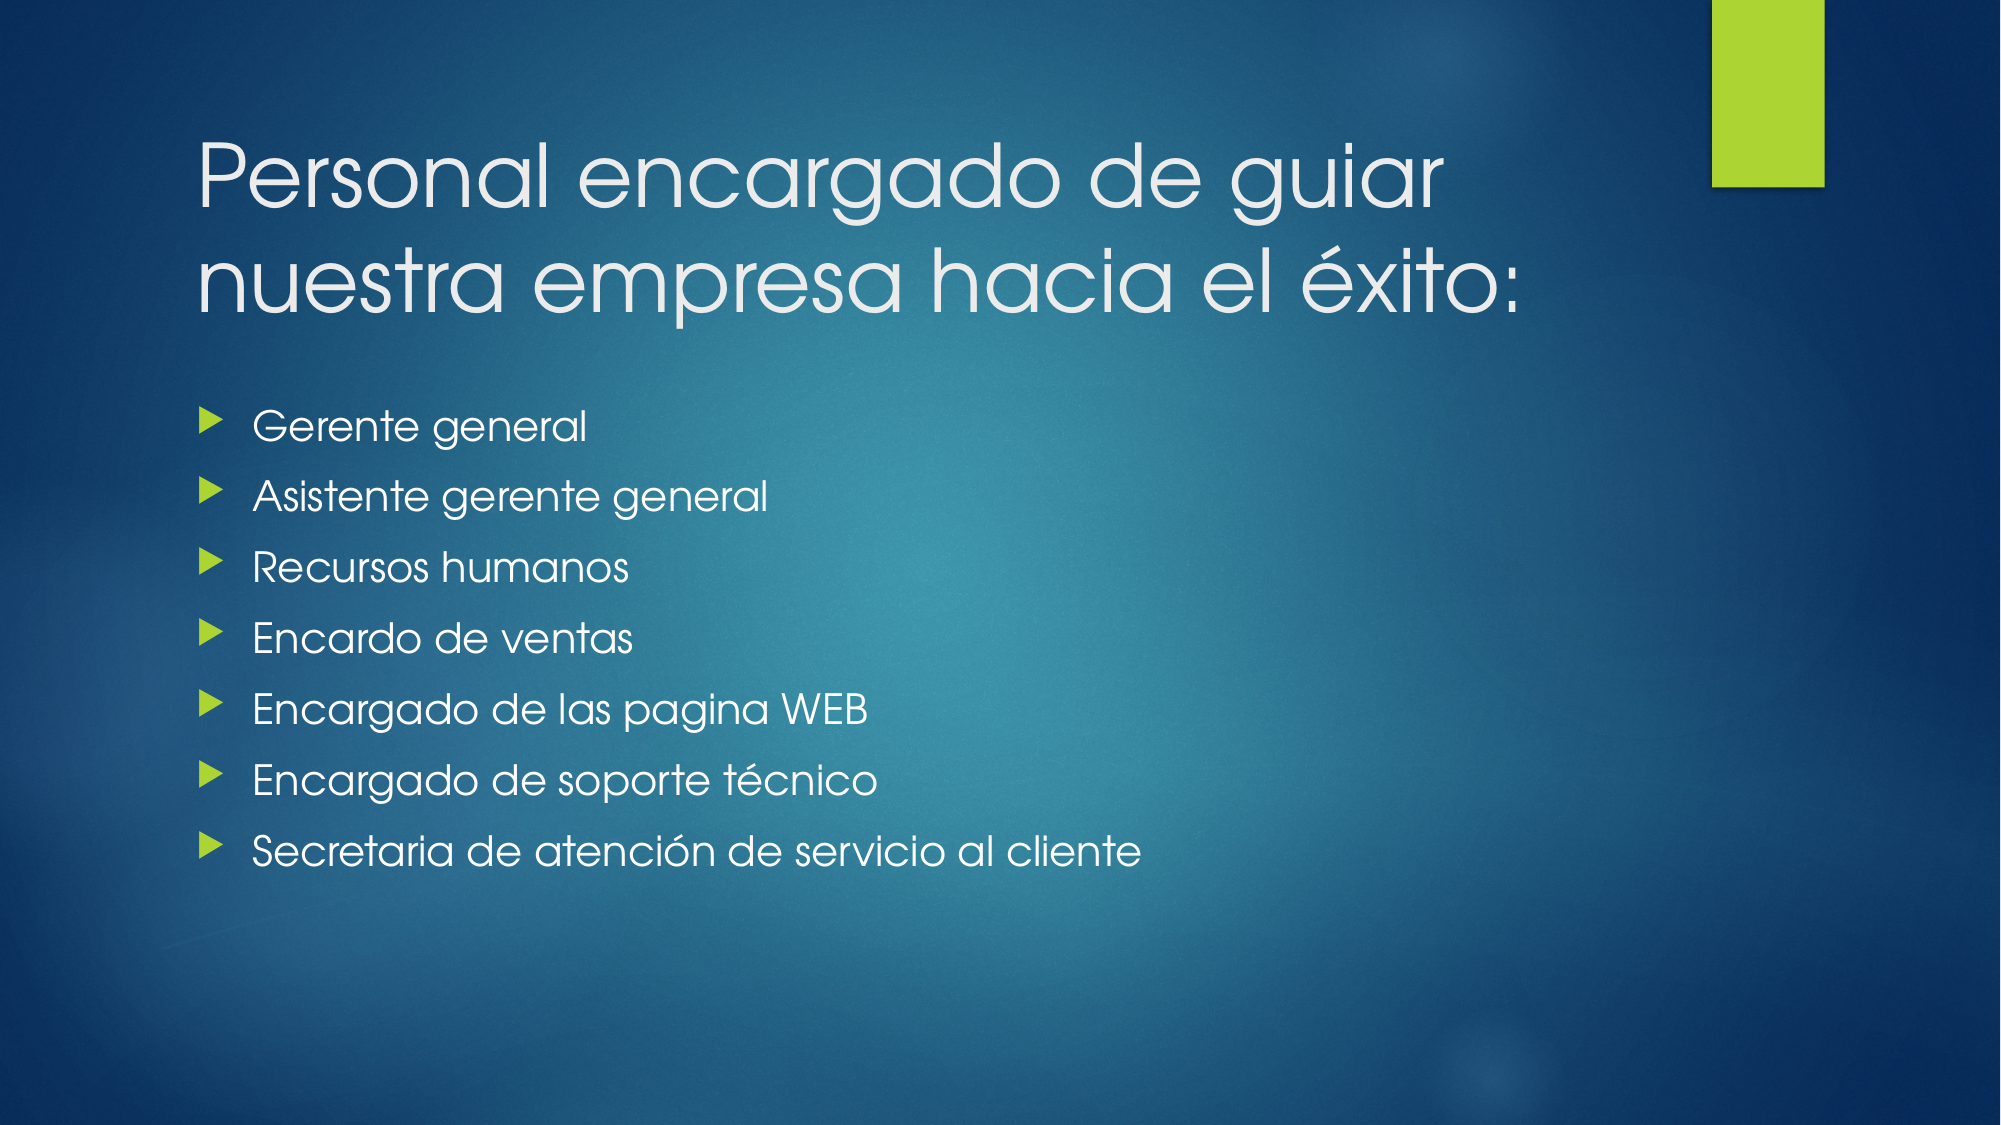

# Personal encargado de guiar nuestra empresa hacia el éxito:
Gerente general
Asistente gerente general
Recursos humanos
Encardo de ventas
Encargado de las pagina WEB
Encargado de soporte técnico
Secretaria de atención de servicio al cliente